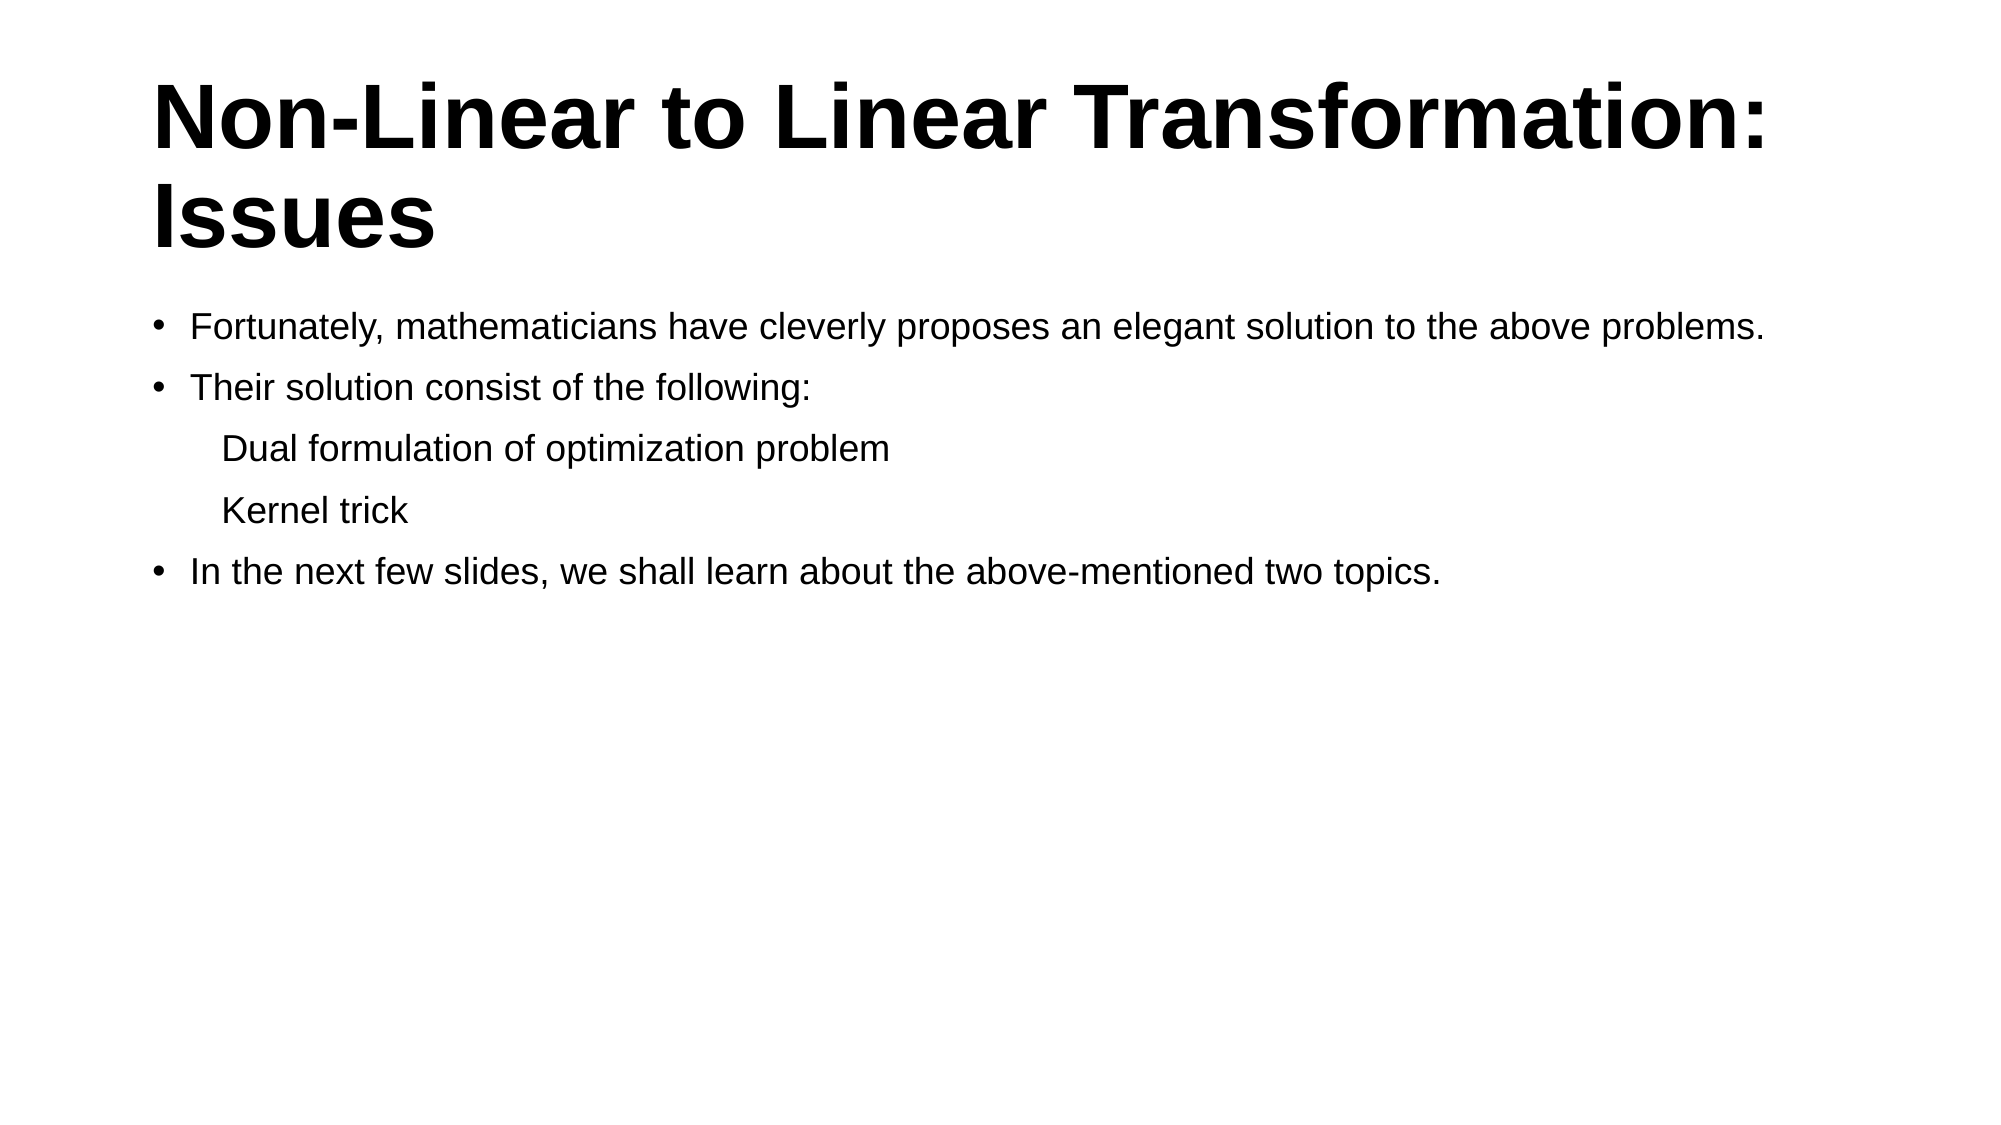

# Non-Linear to Linear Transformation: Issues
Fortunately, mathematicians have cleverly proposes an elegant solution to the above problems.
Their solution consist of the following:
1 Dual formulation of optimization problem
2 Kernel trick
In the next few slides, we shall learn about the above-mentioned two topics.